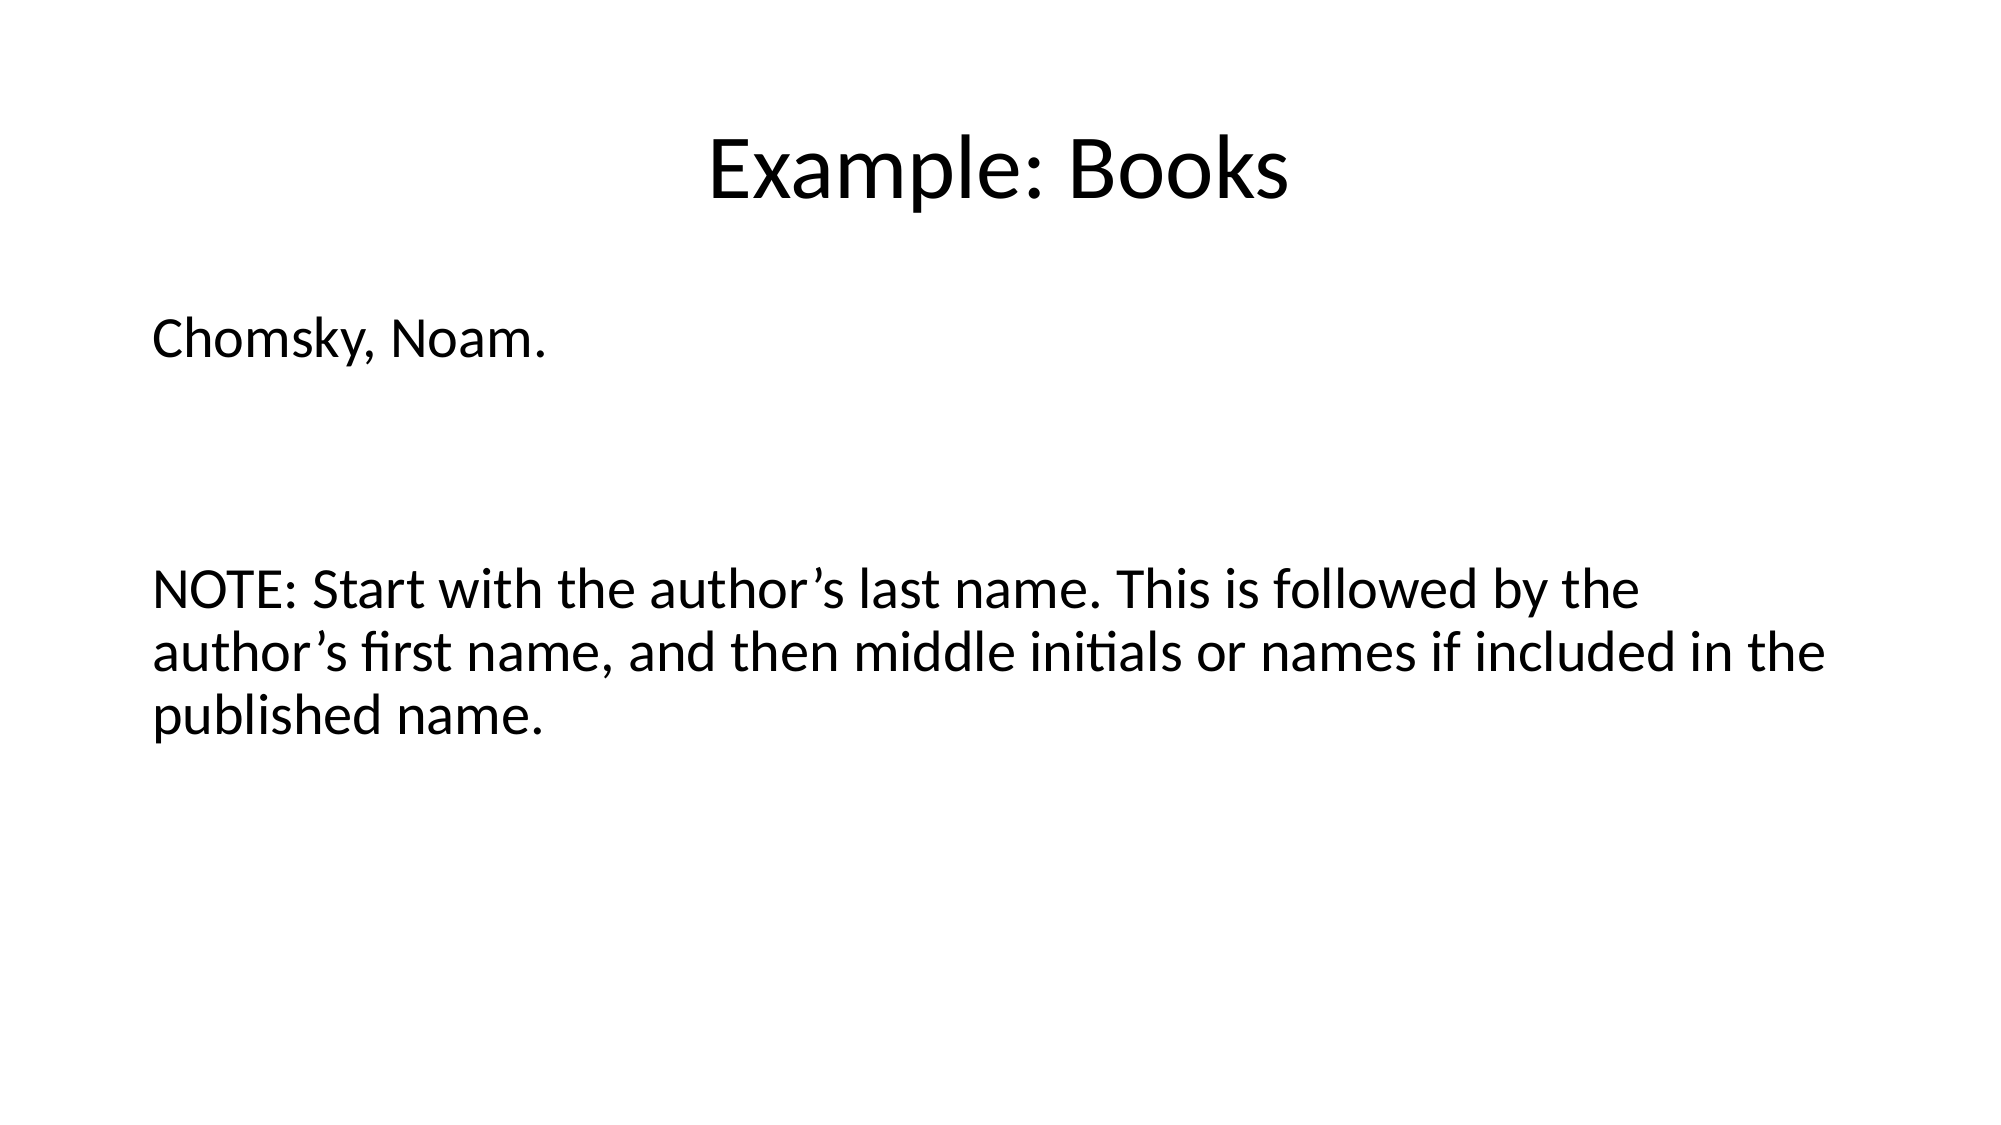

# Example: Books
Chomsky, Noam.

NOTE: Start with the author’s last name. This is followed by the author’s first name, and then middle initials or names if included in the published name.